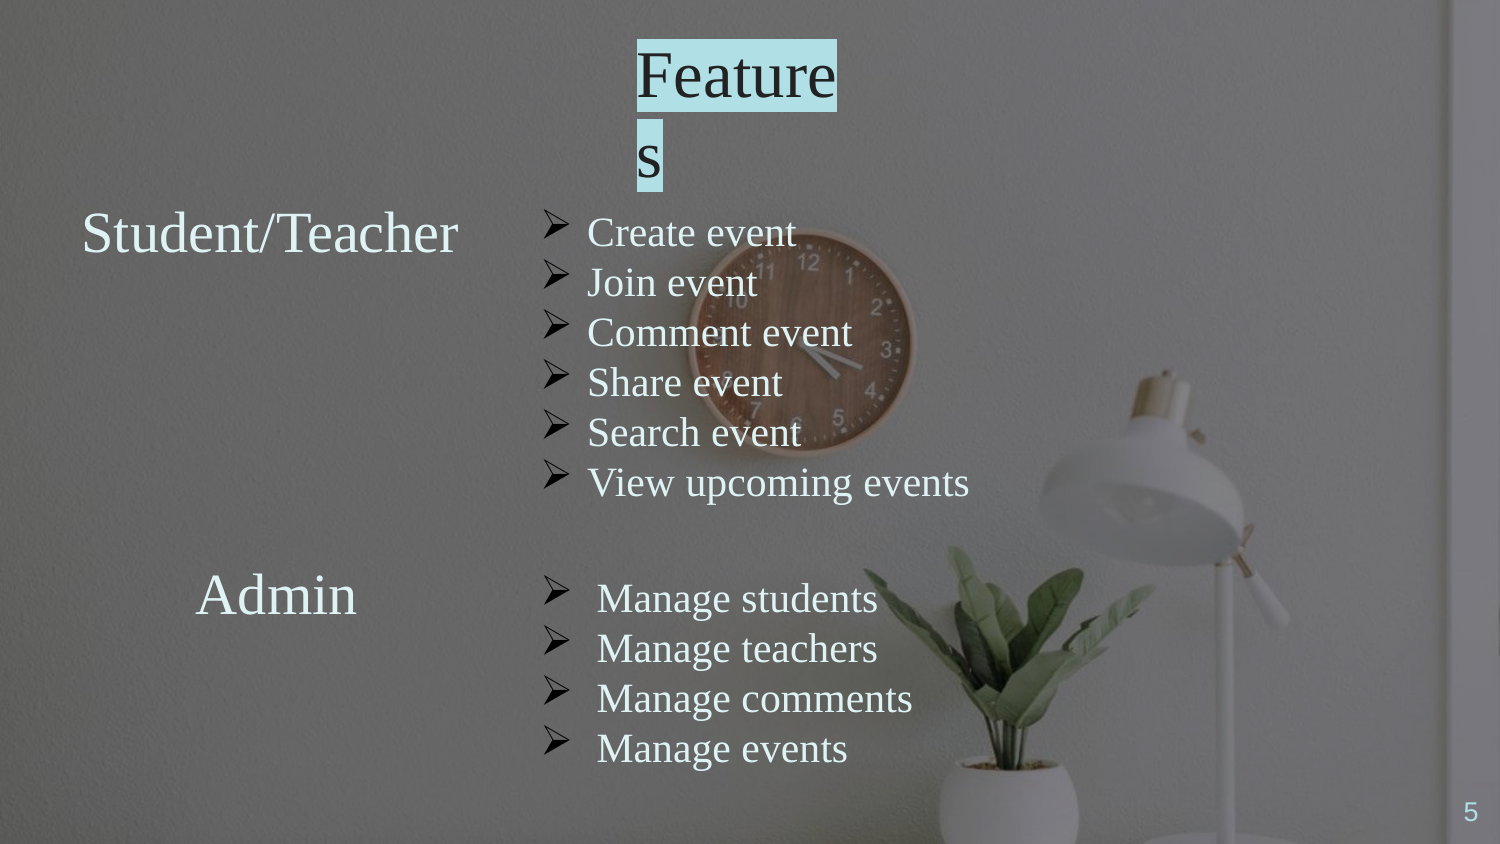

Features
Student/Teacher
Create event
Join event
Comment event
Share event
Search event
View upcoming events
Admin
Manage students
Manage teachers
Manage comments
Manage events
5